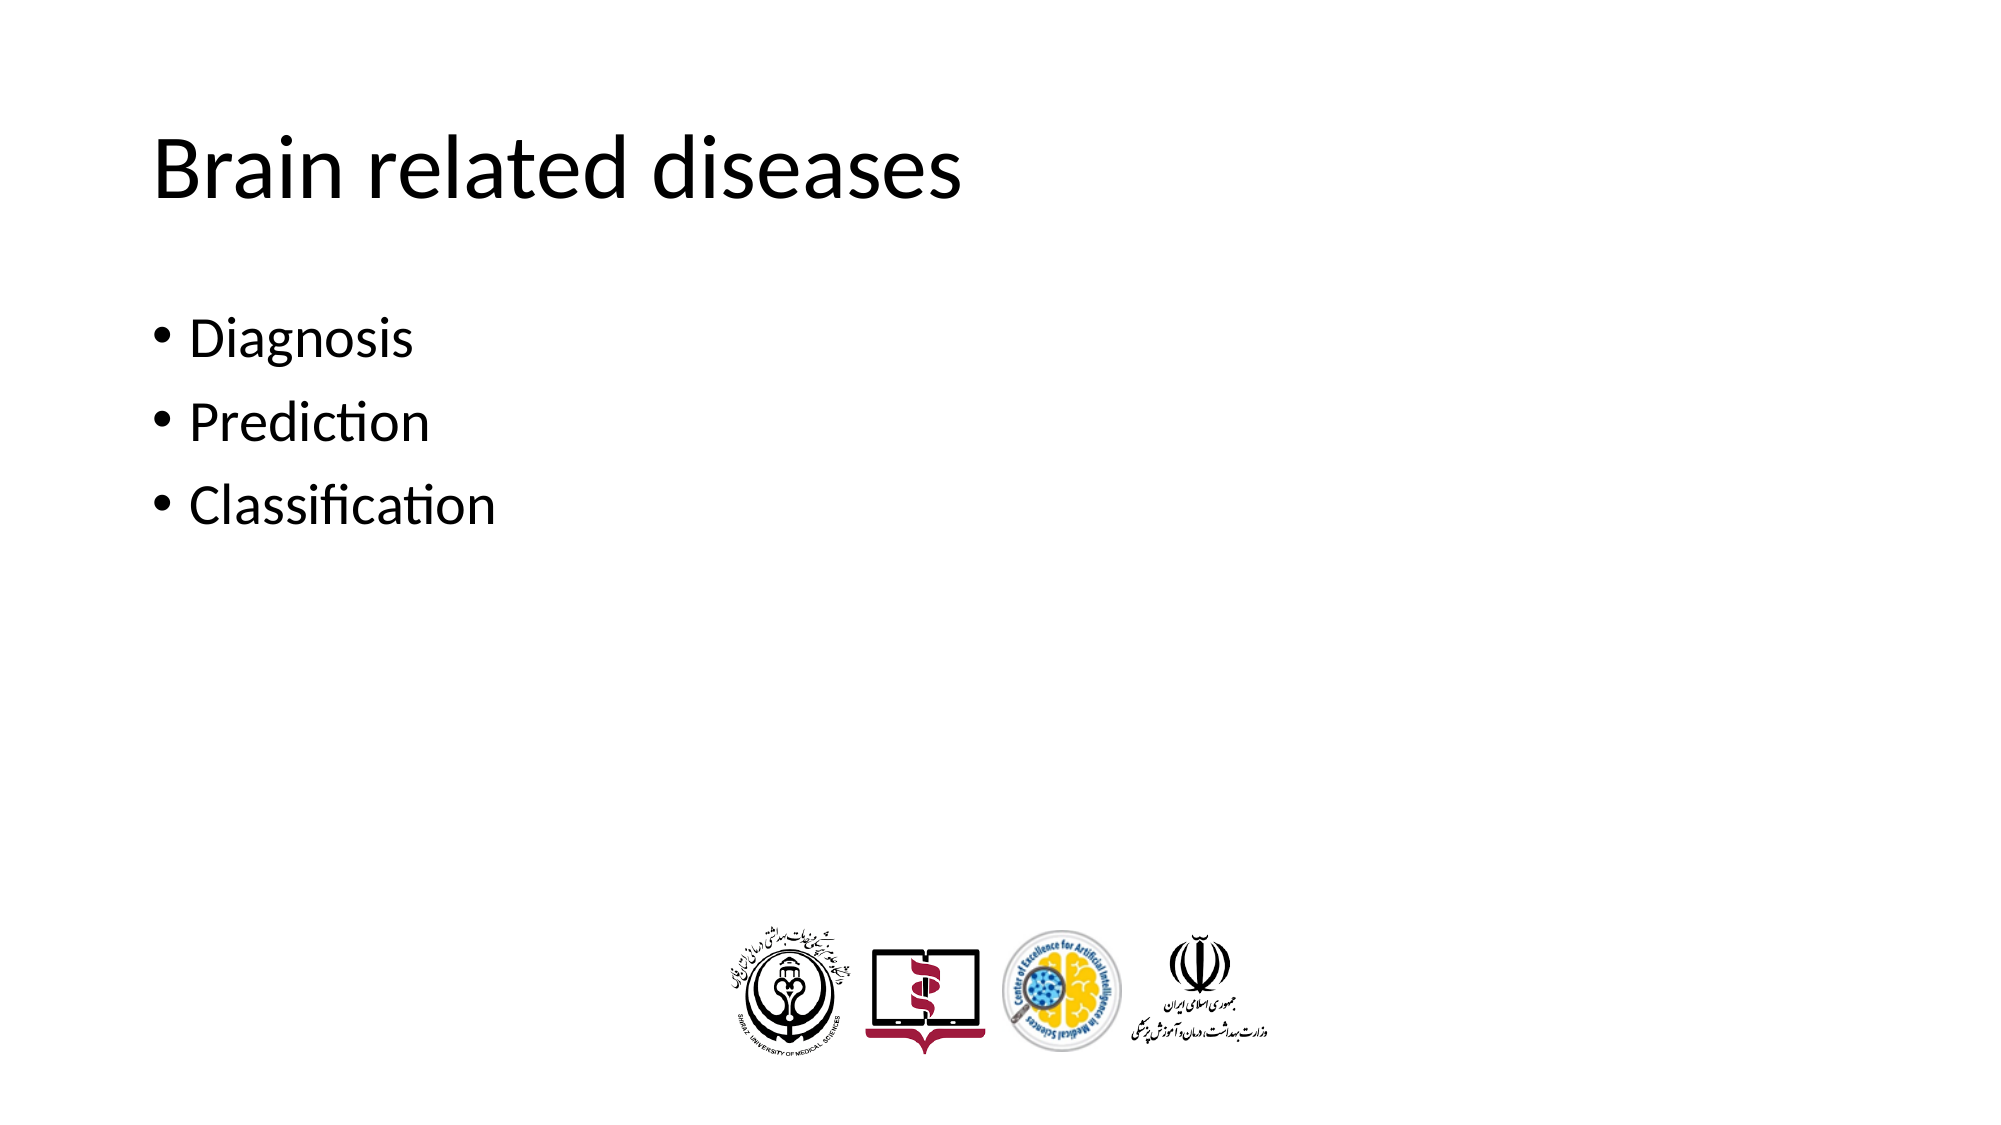

# Brain related diseases
Diagnosis
Prediction
Classification